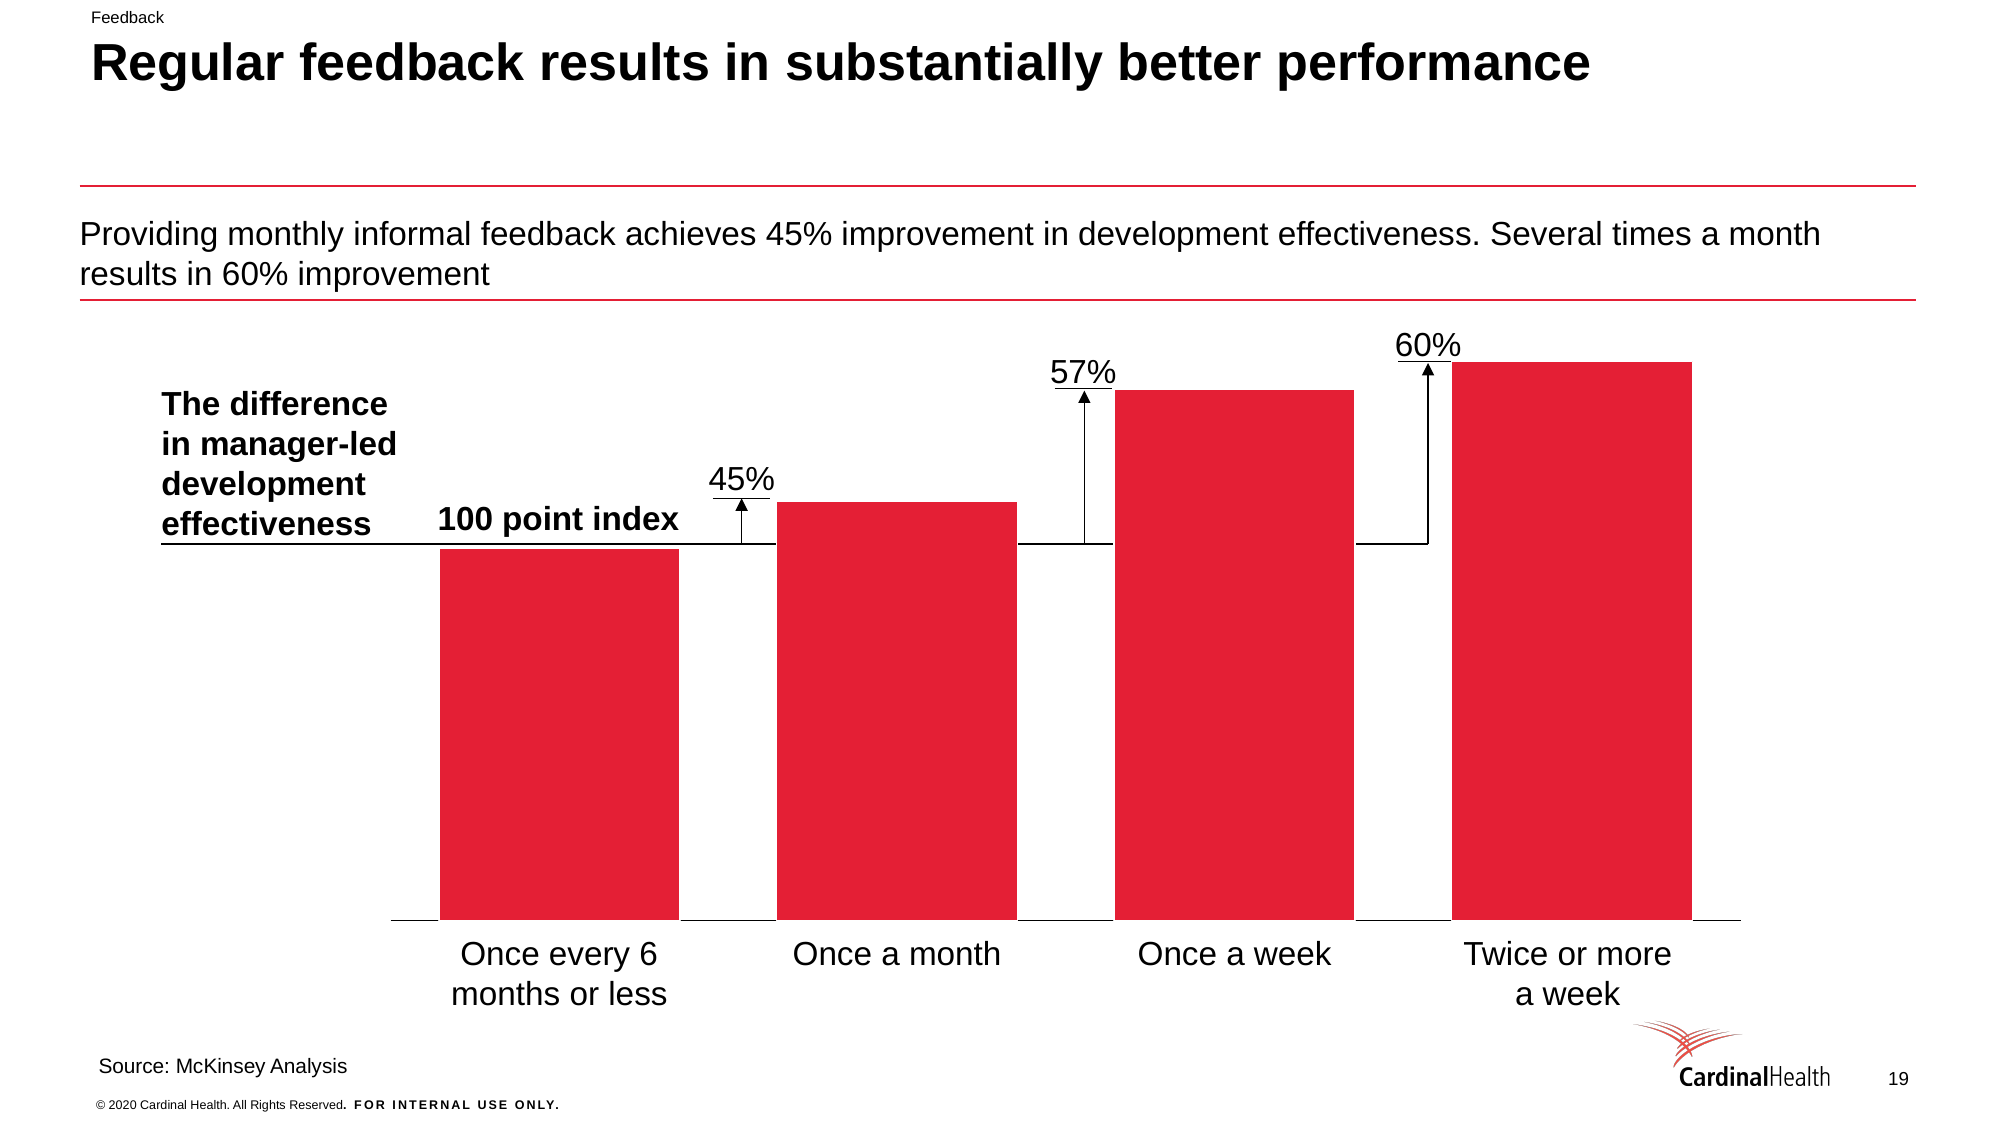

Feedback
# Regular feedback results in substantially better performance

Providing monthly informal feedback achieves 45% improvement in development effectiveness. Several times a month results in 60% improvement

60%

### Chart

| Category |  |
|---|---|
57%
The difference in manager-led development effectiveness
45%
100 point index
Once every 6 months or less
Once a month
Once a week
Twice or more
a week
Source: McKinsey Analysis